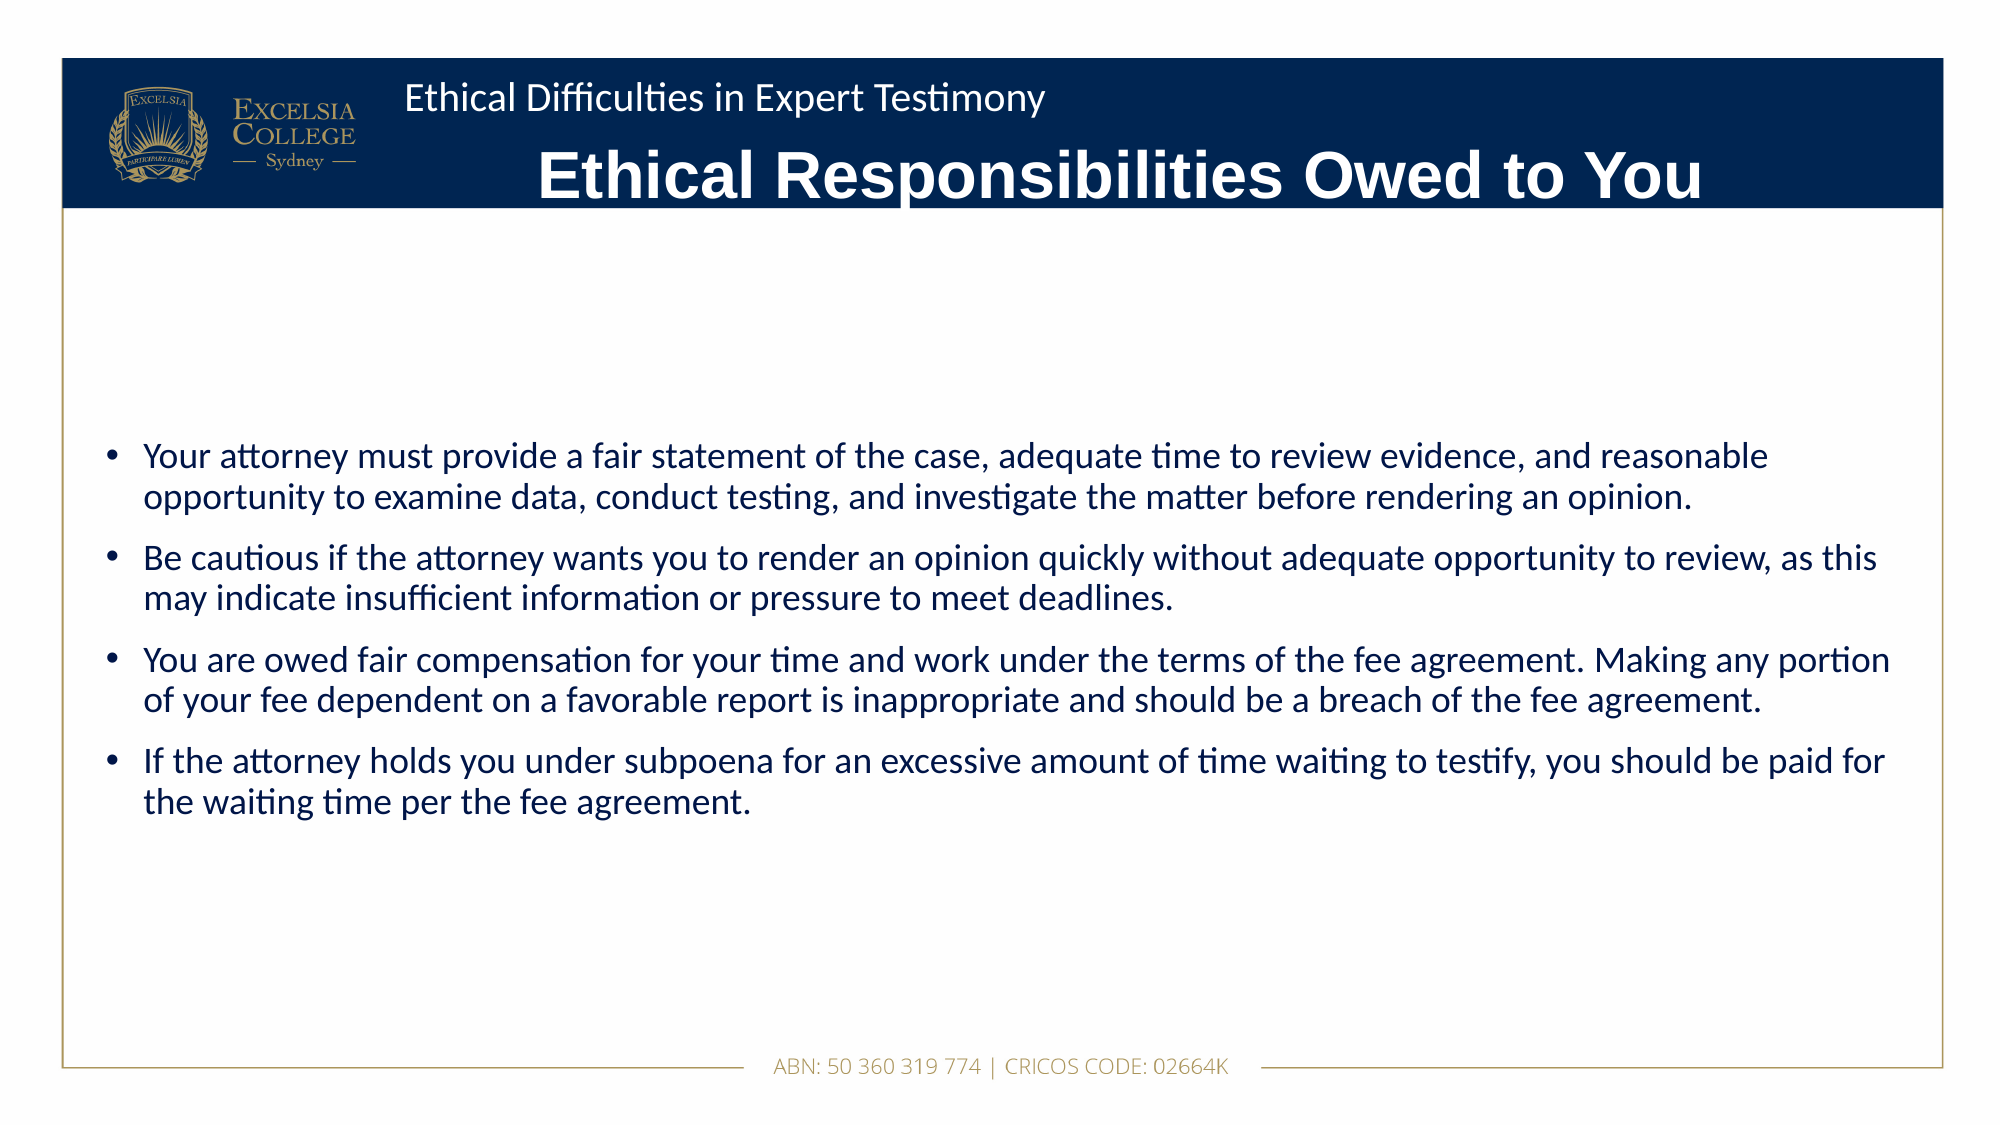

# Ethical Difficulties in Expert Testimony
Ethical Responsibilities Owed to You
Your attorney must provide a fair statement of the case, adequate time to review evidence, and reasonable opportunity to examine data, conduct testing, and investigate the matter before rendering an opinion.
Be cautious if the attorney wants you to render an opinion quickly without adequate opportunity to review, as this may indicate insufficient information or pressure to meet deadlines.
You are owed fair compensation for your time and work under the terms of the fee agreement. Making any portion of your fee dependent on a favorable report is inappropriate and should be a breach of the fee agreement.
If the attorney holds you under subpoena for an excessive amount of time waiting to testify, you should be paid for the waiting time per the fee agreement.